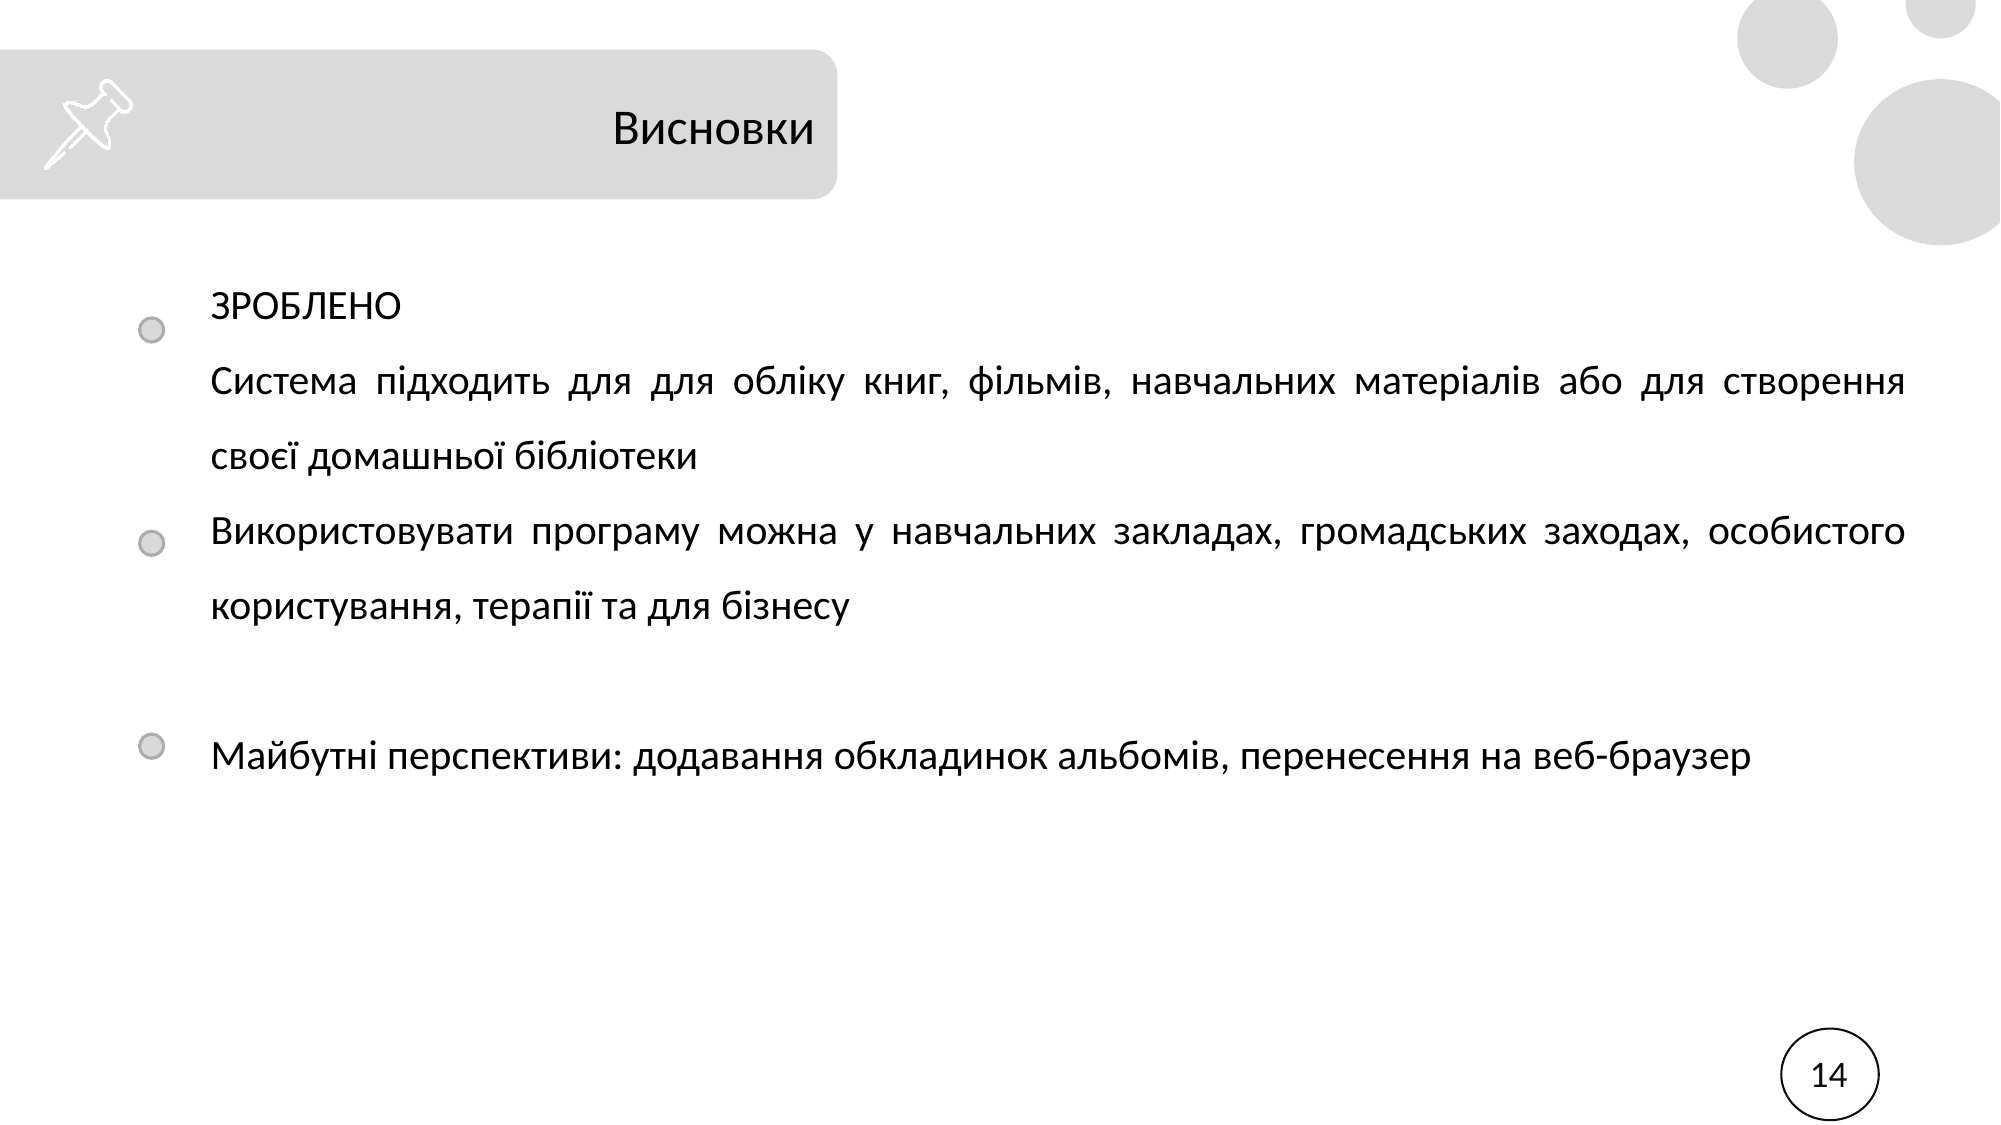

Висновки

ЗРОБЛЕНО
Система підходить для для обліку книг, фільмів, навчальних матеріалів або для створення своєї домашньої бібліотеки
Використовувати програму можна у навчальних закладах, громадських заходах, особистого користування, терапії та для бізнесу

Майбутні перспективи: додавання обкладинок альбомів, перенесення на веб-браузер

14